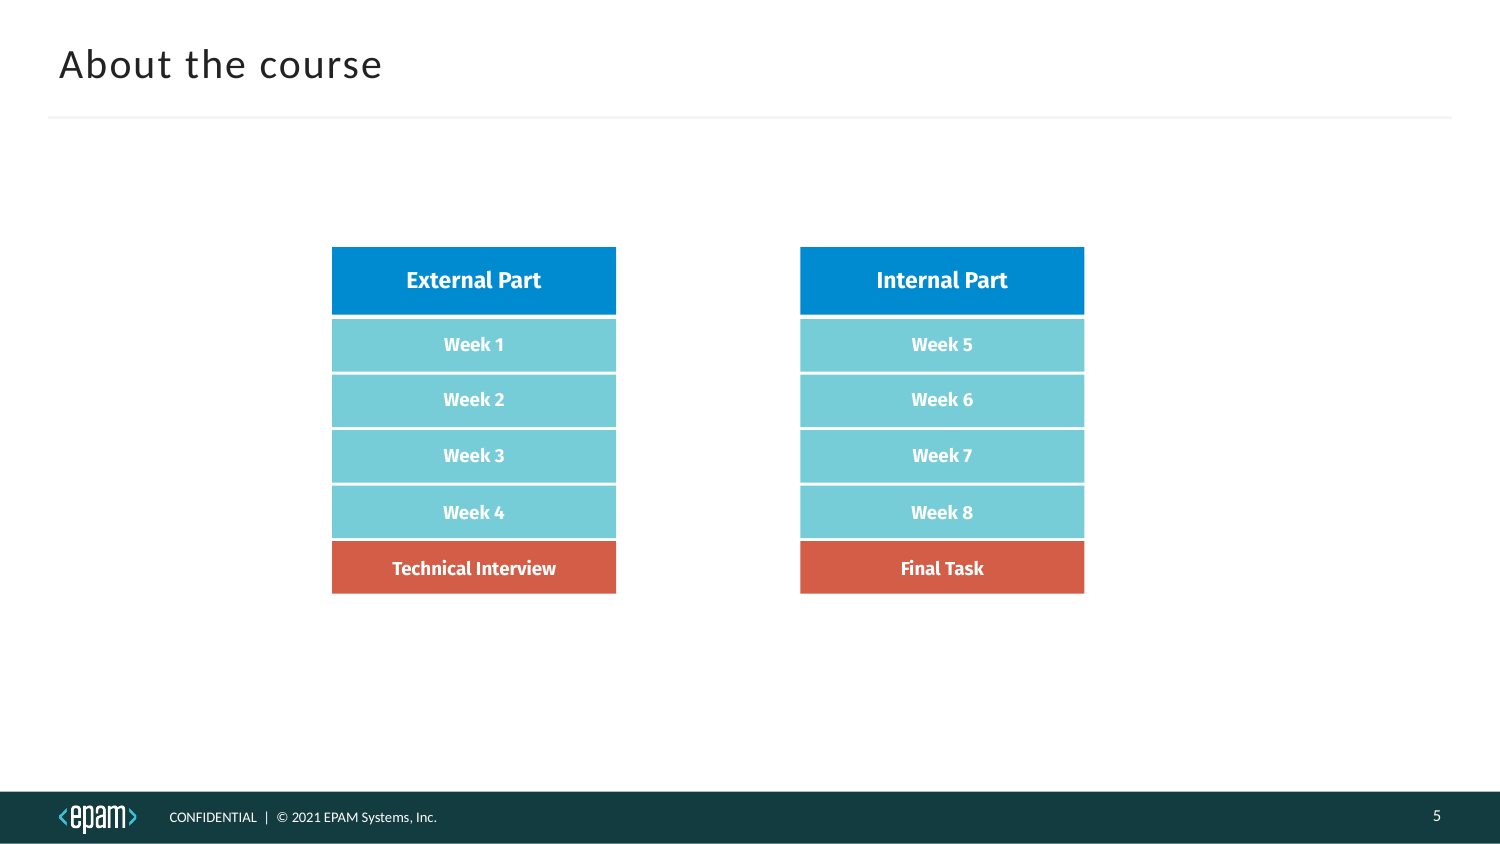

# About the course
External Part
Internal Part
Week 1
Week 5
Week 2
Week 6
Week 3
Week 7
Week 4
Week 8
Technical Interview
Final Task
5